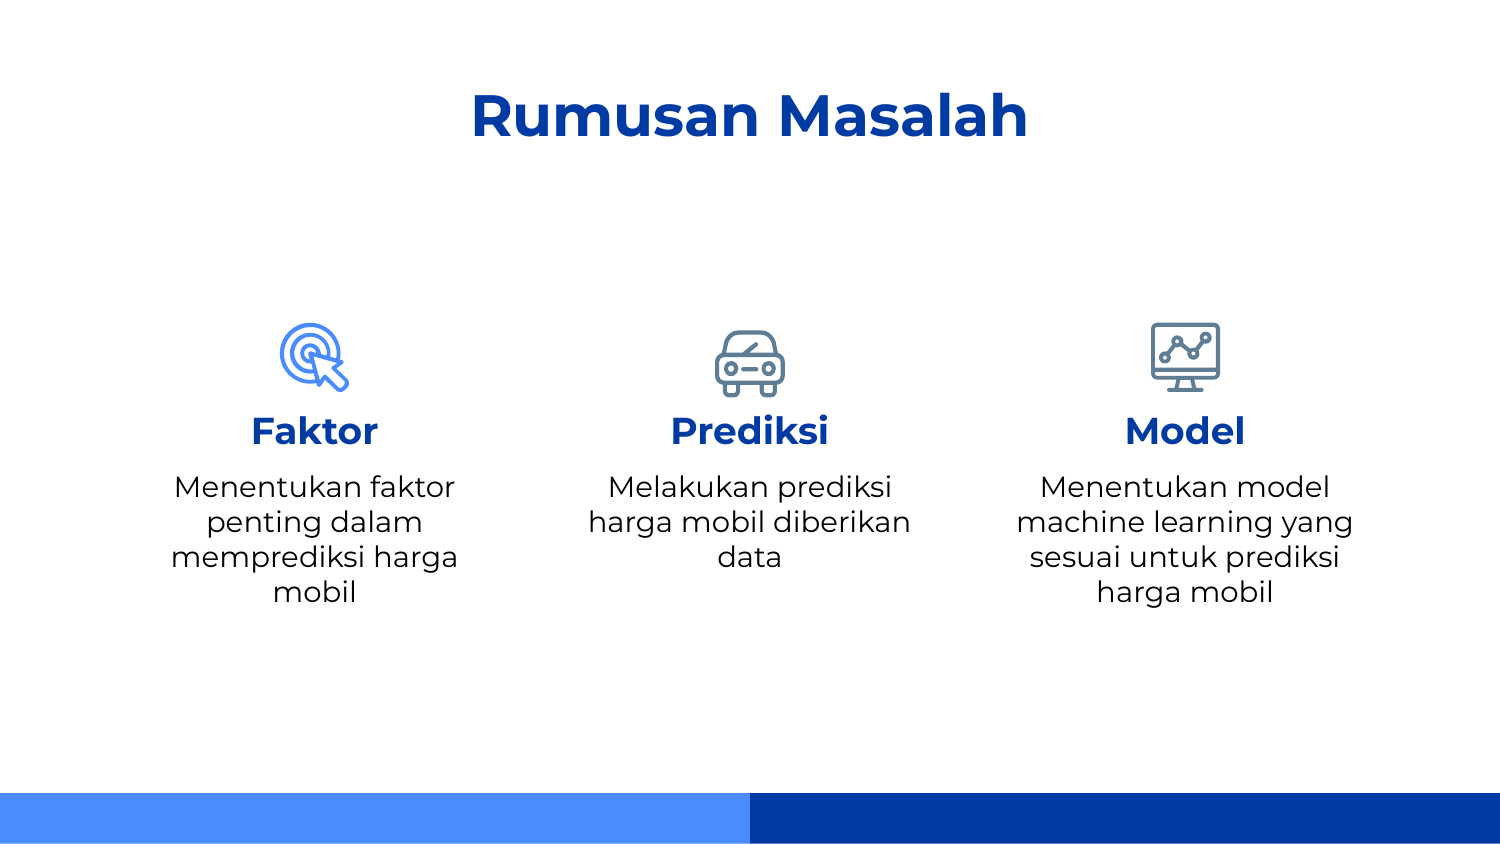

# Rumusan Masalah

Faktor
Prediksi
Model
Menentukan faktor penting dalam memprediksi harga mobil
Melakukan prediksi harga mobil diberikan data
Menentukan model machine learning yang sesuai untuk prediksi harga mobil